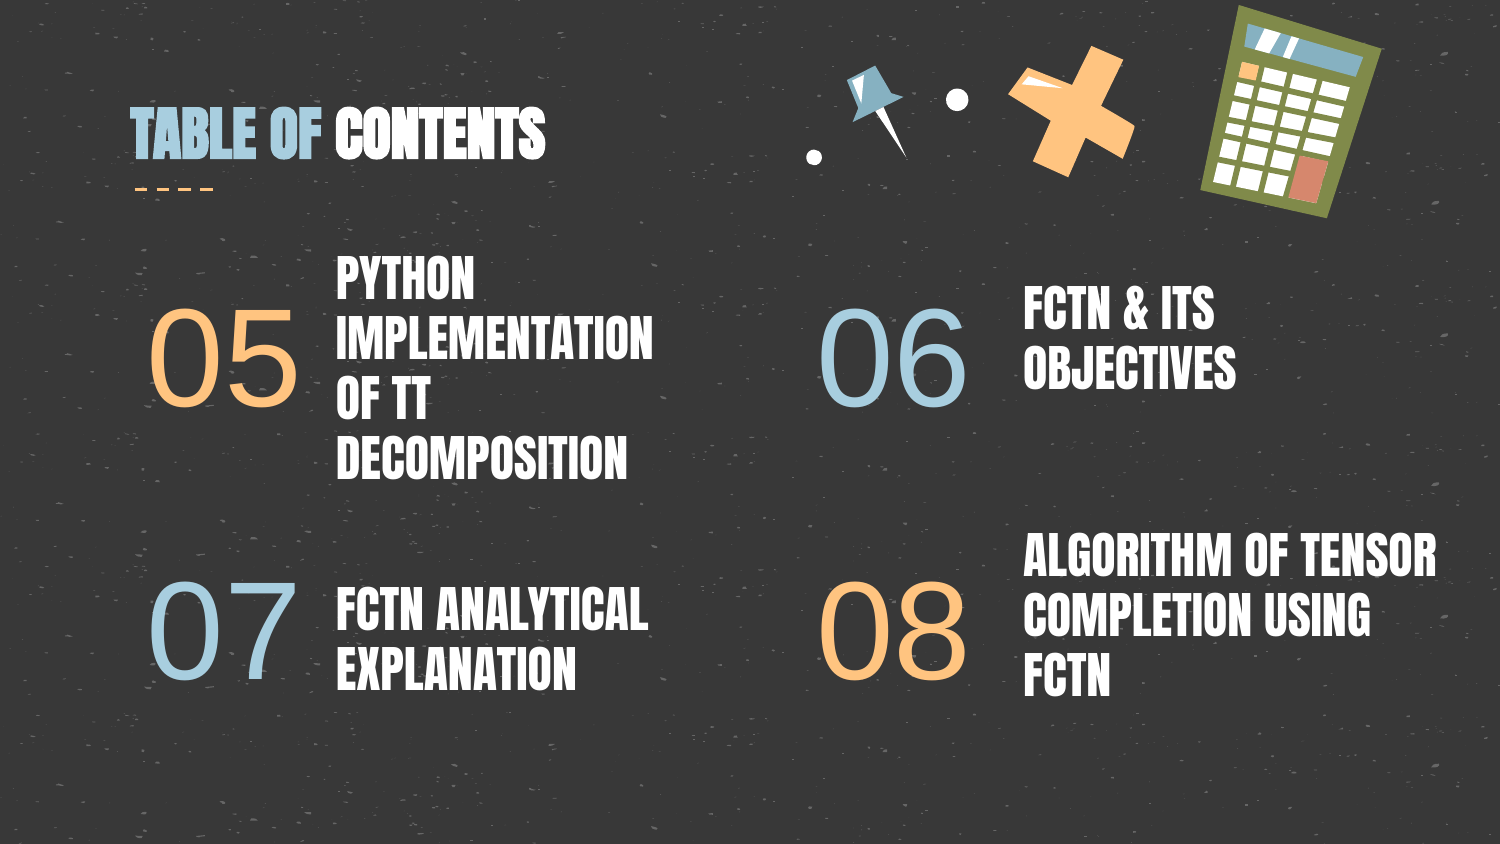

TABLE OF CONTENTS

05
06
# PYTHON IMPLEMENTATION OF TT DECOMPOSITION
FCTN & ITS OBJECTIVES

07
08
FCTN ANALYTICAL EXPLANATION
ALGORITHM OF TENSOR COMPLETION USING FCTN